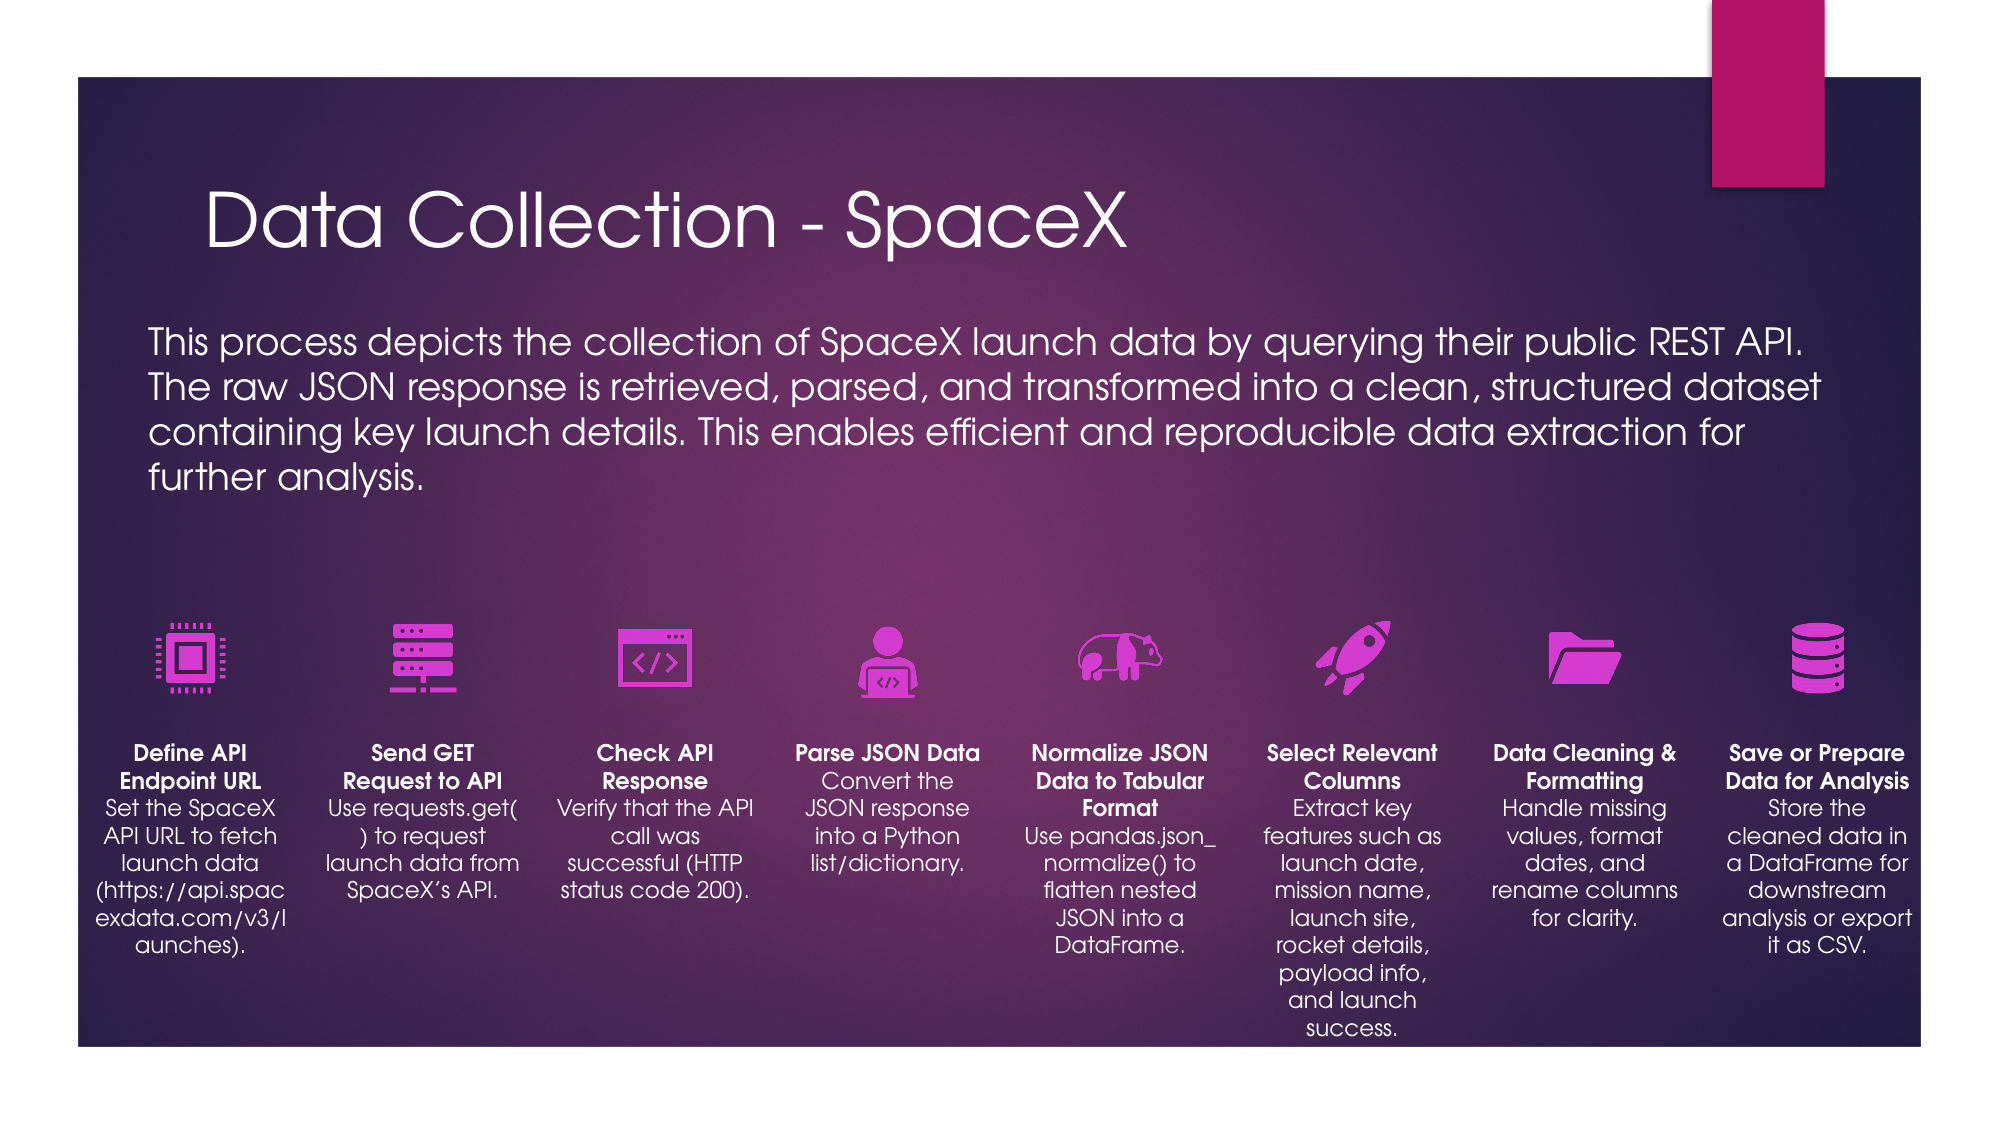

# Data Collection - SpaceX
This process depicts the collection of SpaceX launch data by querying their public REST API. The raw JSON response is retrieved, parsed, and transformed into a clean, structured dataset containing key launch details. This enables efficient and reproducible data extraction for further analysis.
Define API Endpoint URL
Set the SpaceX API URL to fetch launch data (https://api.spacexdata.com/v3/launches).
Send GET Request to API
Use requests.get() to request launch data from SpaceX’s API.
Check API Response
Verify that the API call was successful (HTTP status code 200).
Parse JSON Data
Convert the JSON response into a Python list/dictionary.
Normalize JSON Data to Tabular Format
Use pandas.json_normalize() to flatten nested JSON into a DataFrame.
Select Relevant Columns
Extract key features such as launch date, mission name, launch site, rocket details, payload info, and launch success.
Data Cleaning & Formatting
Handle missing values, format dates, and rename columns for clarity.
Save or Prepare Data for Analysis
Store the cleaned data in a DataFrame for downstream analysis or export it as CSV.